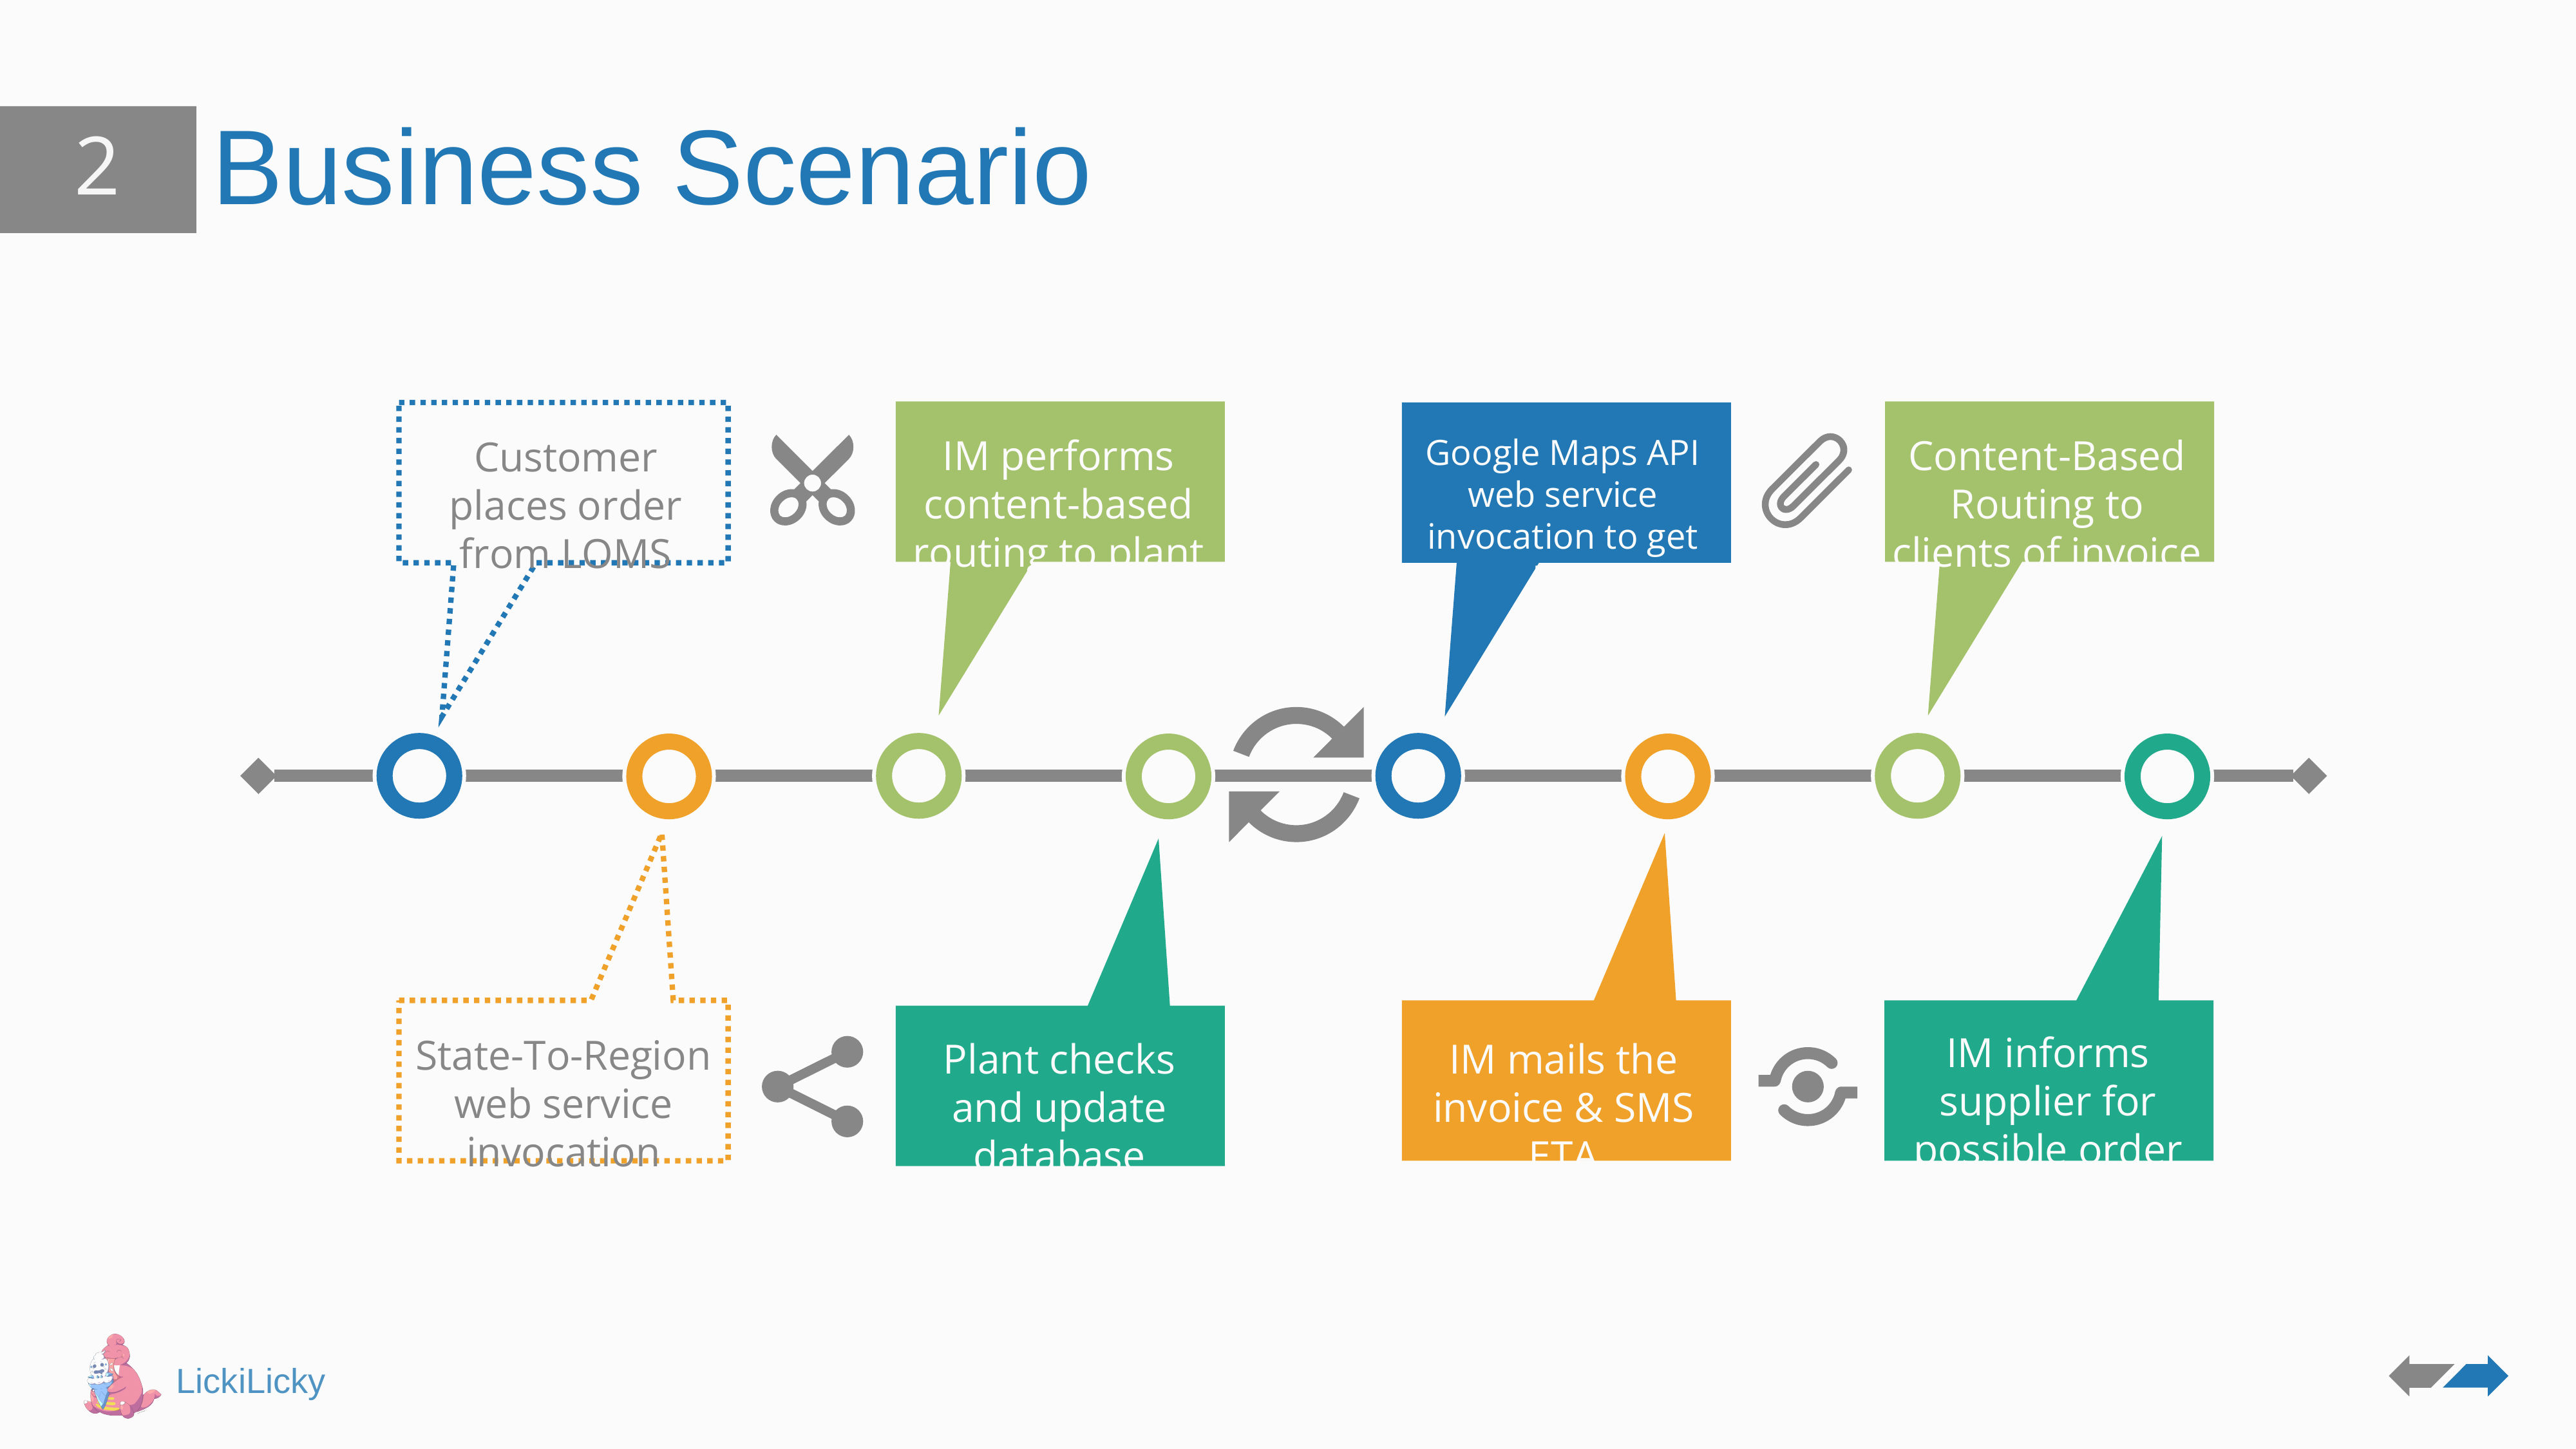

# Business Scenario
2

IM performs content-based routing to plant
Google Maps API web service invocation to get ETA
Content-Based Routing to clients of invoice
Customer places order from LOMS

IM informs supplier for possible order restock
State-To-Region web service invocation
Plant checks and update database
IM mails the invoice & SMS ETA